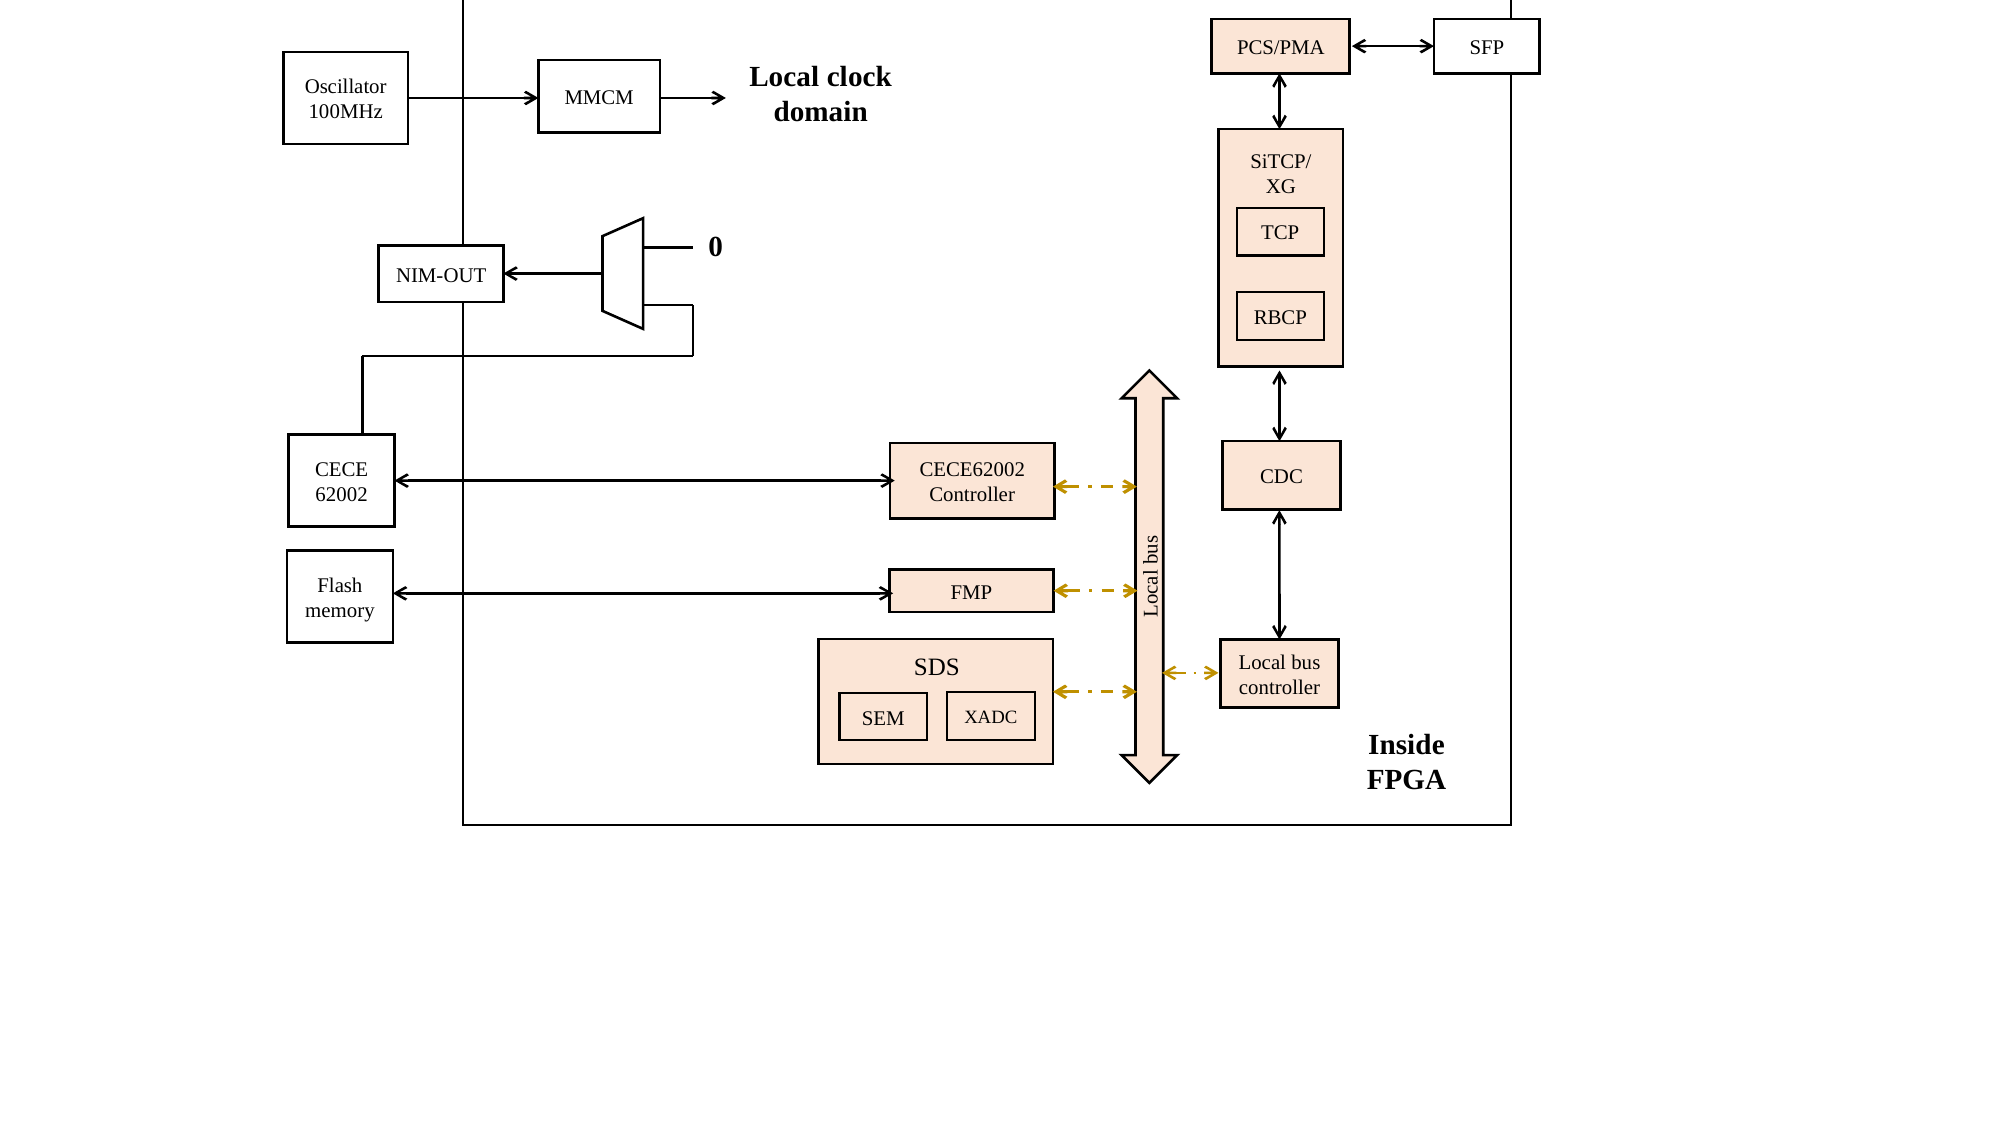

PCS/PMA
SFP
Local clock
domain
Oscillator
100MHz
MMCM

SiTCP/XG
TCP
0
NIM-OUT

RBCP
Local bus
CECE
62002
CDC
CECE62002
Controller
Flash
memory
FMP

Local bus
controller
SDS
XADC
SEM
Inside
FPGA